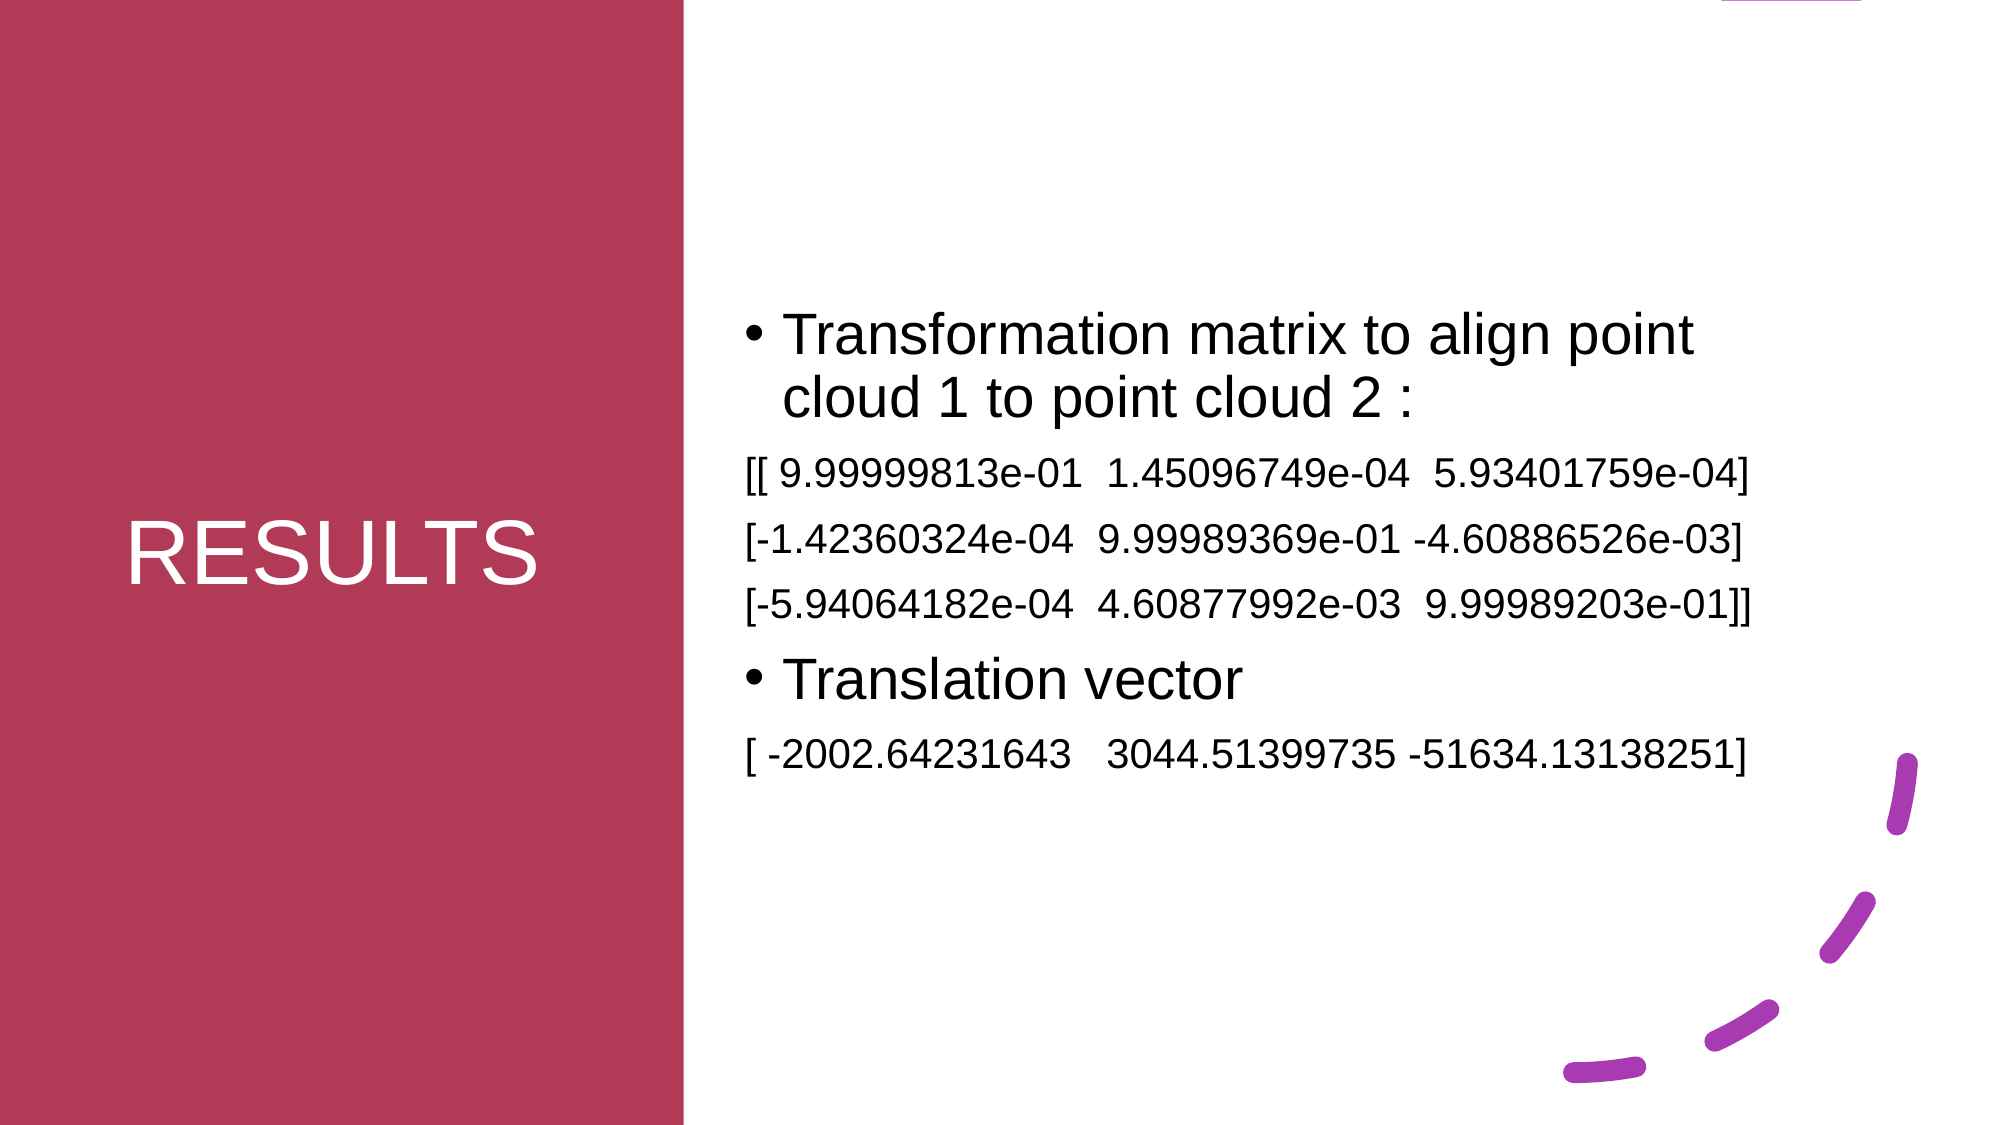

# RESULTS
Transformation matrix to align point cloud 1 to point cloud 2 :
[[ 9.99999813e-01  1.45096749e-04  5.93401759e-04]
[-1.42360324e-04  9.99989369e-01 -4.60886526e-03]
[-5.94064182e-04  4.60877992e-03  9.99989203e-01]]
Translation vector
[ -2002.64231643   3044.51399735 -51634.13138251]